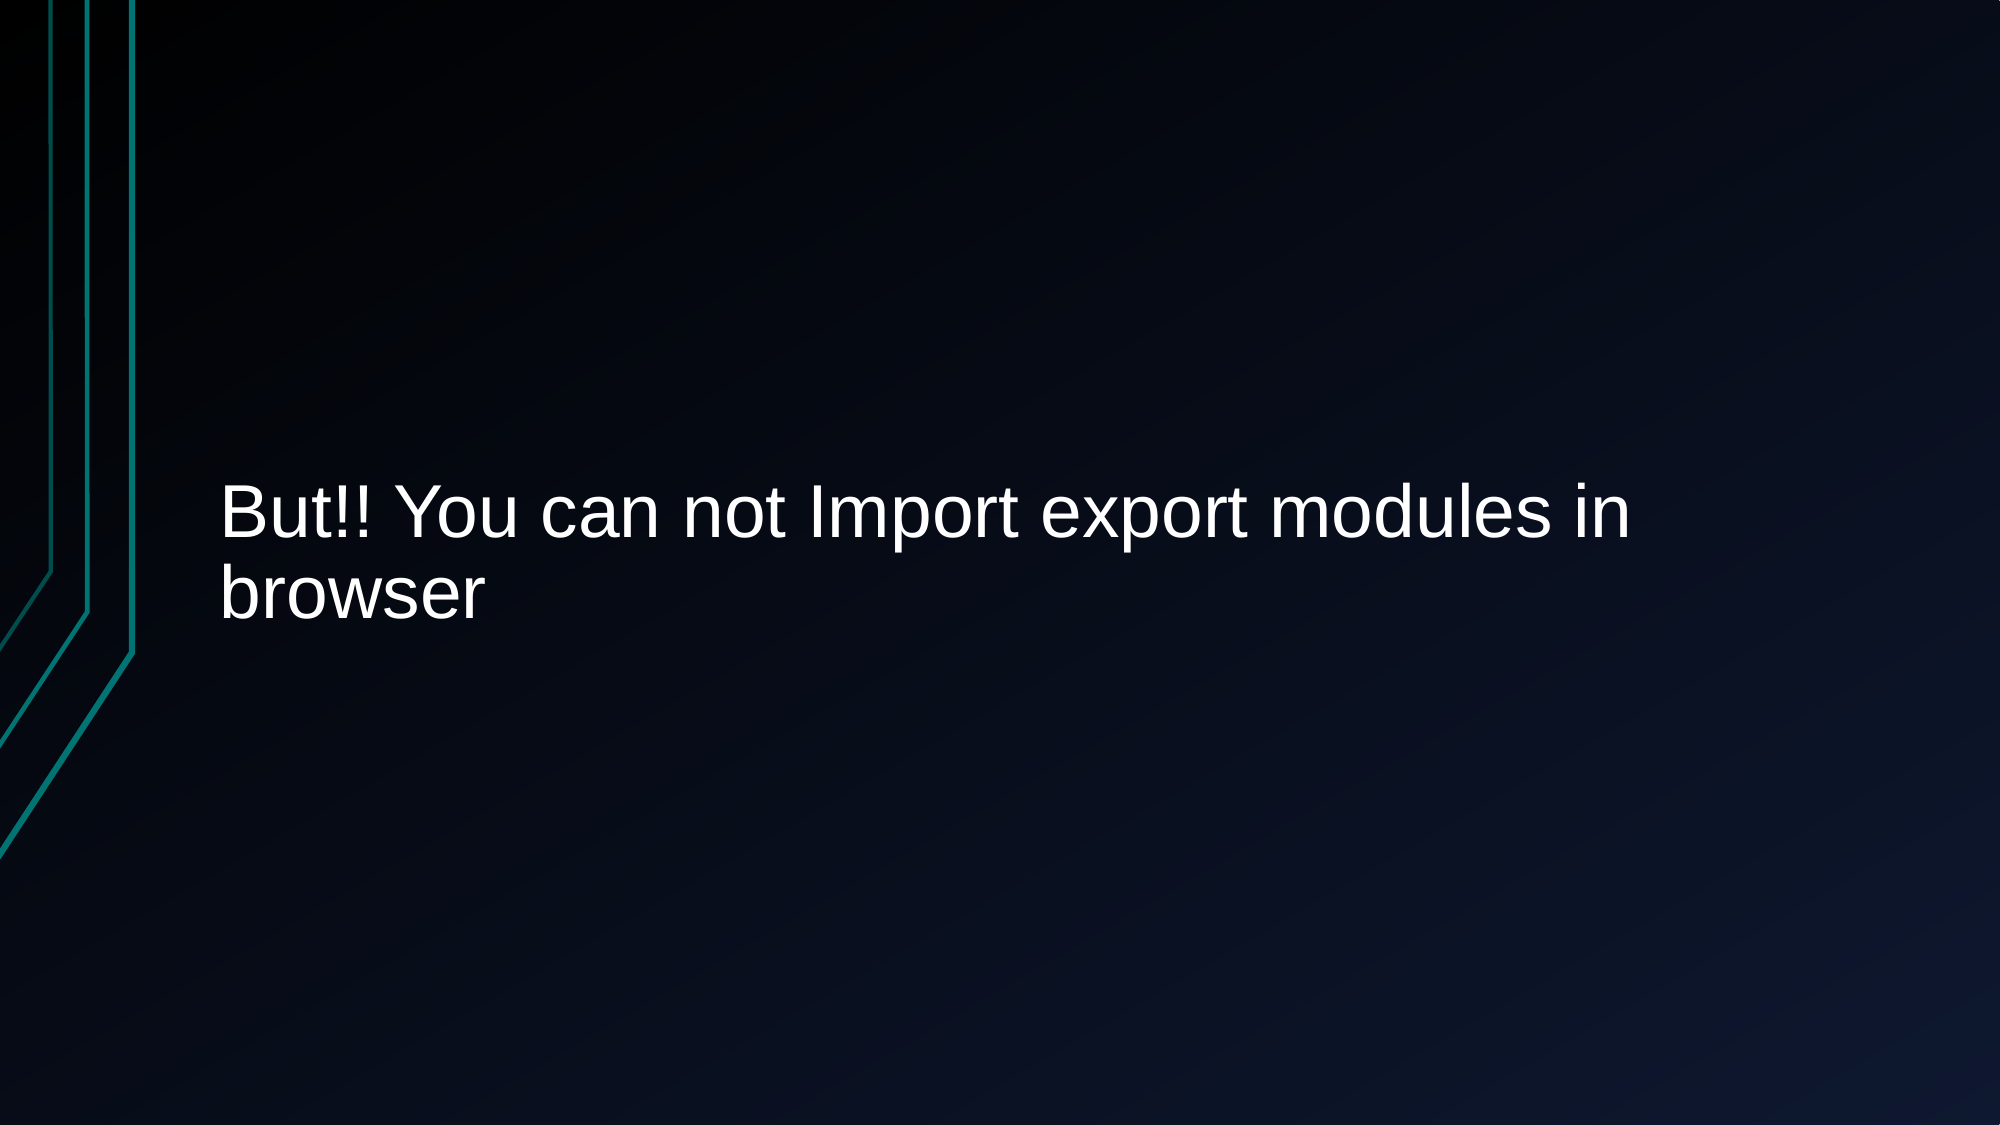

# But!! You can not Import export modules in browser